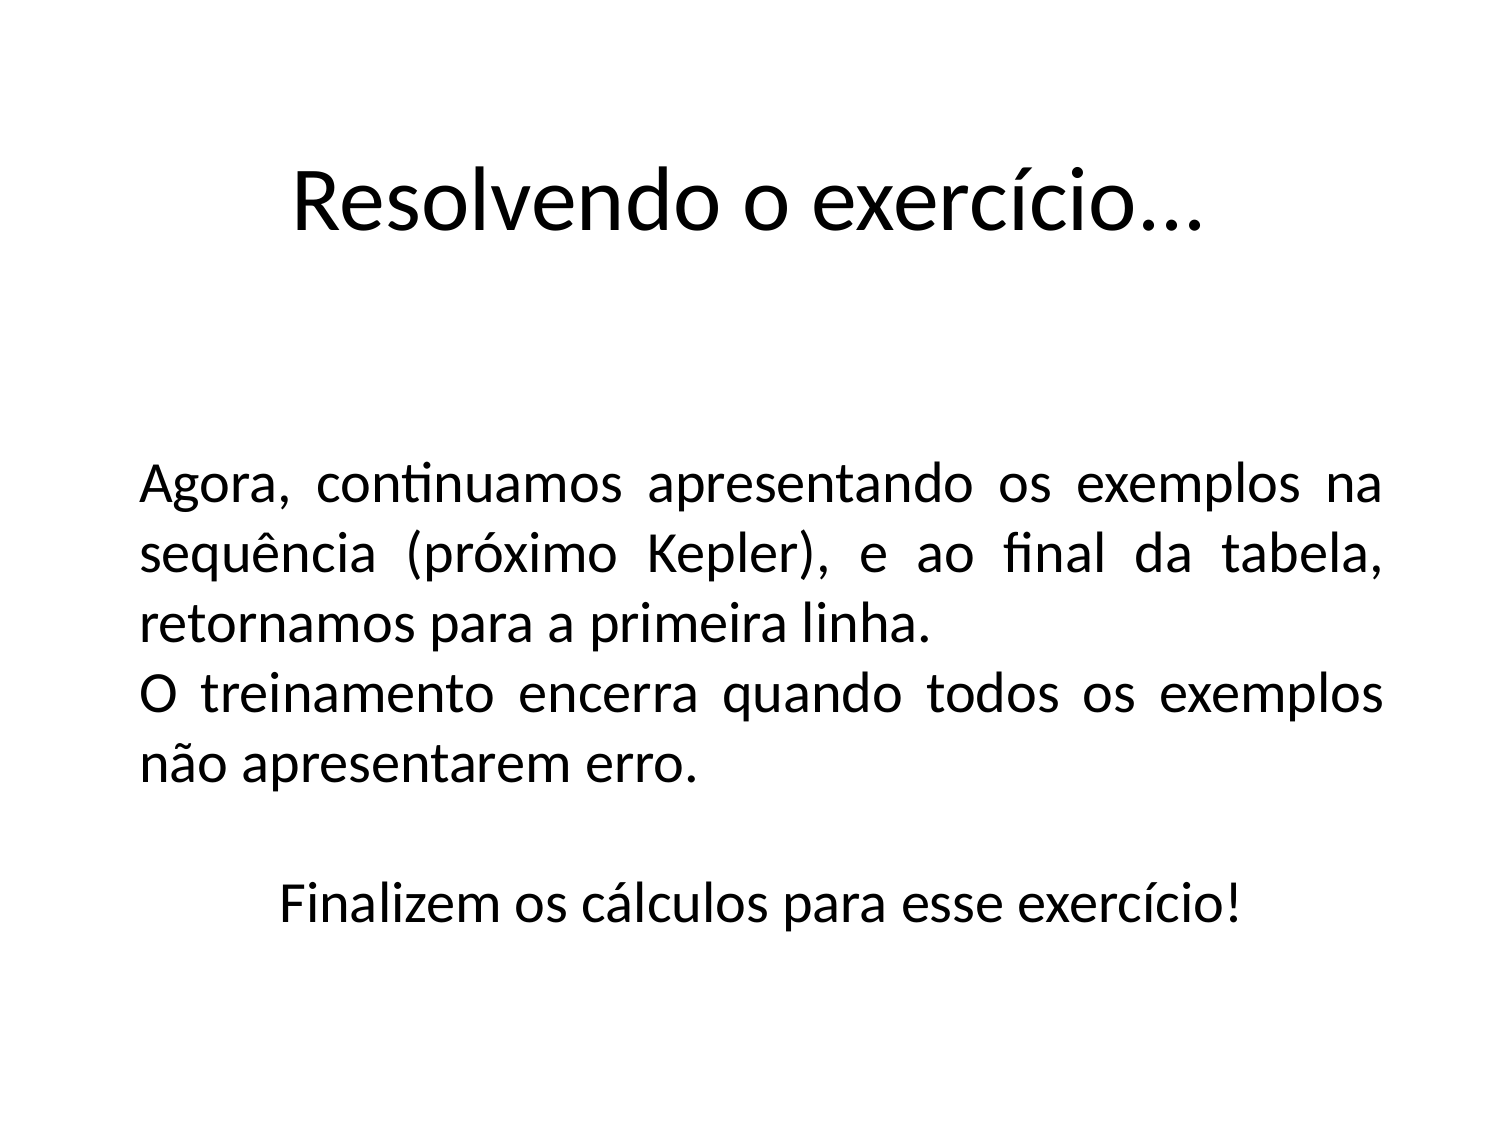

# Resolvendo o exercício...
Agora, continuamos apresentando os exemplos na sequência (próximo Kepler), e ao final da tabela, retornamos para a primeira linha.
O treinamento encerra quando todos os exemplos não apresentarem erro.

Finalizem os cálculos para esse exercício!